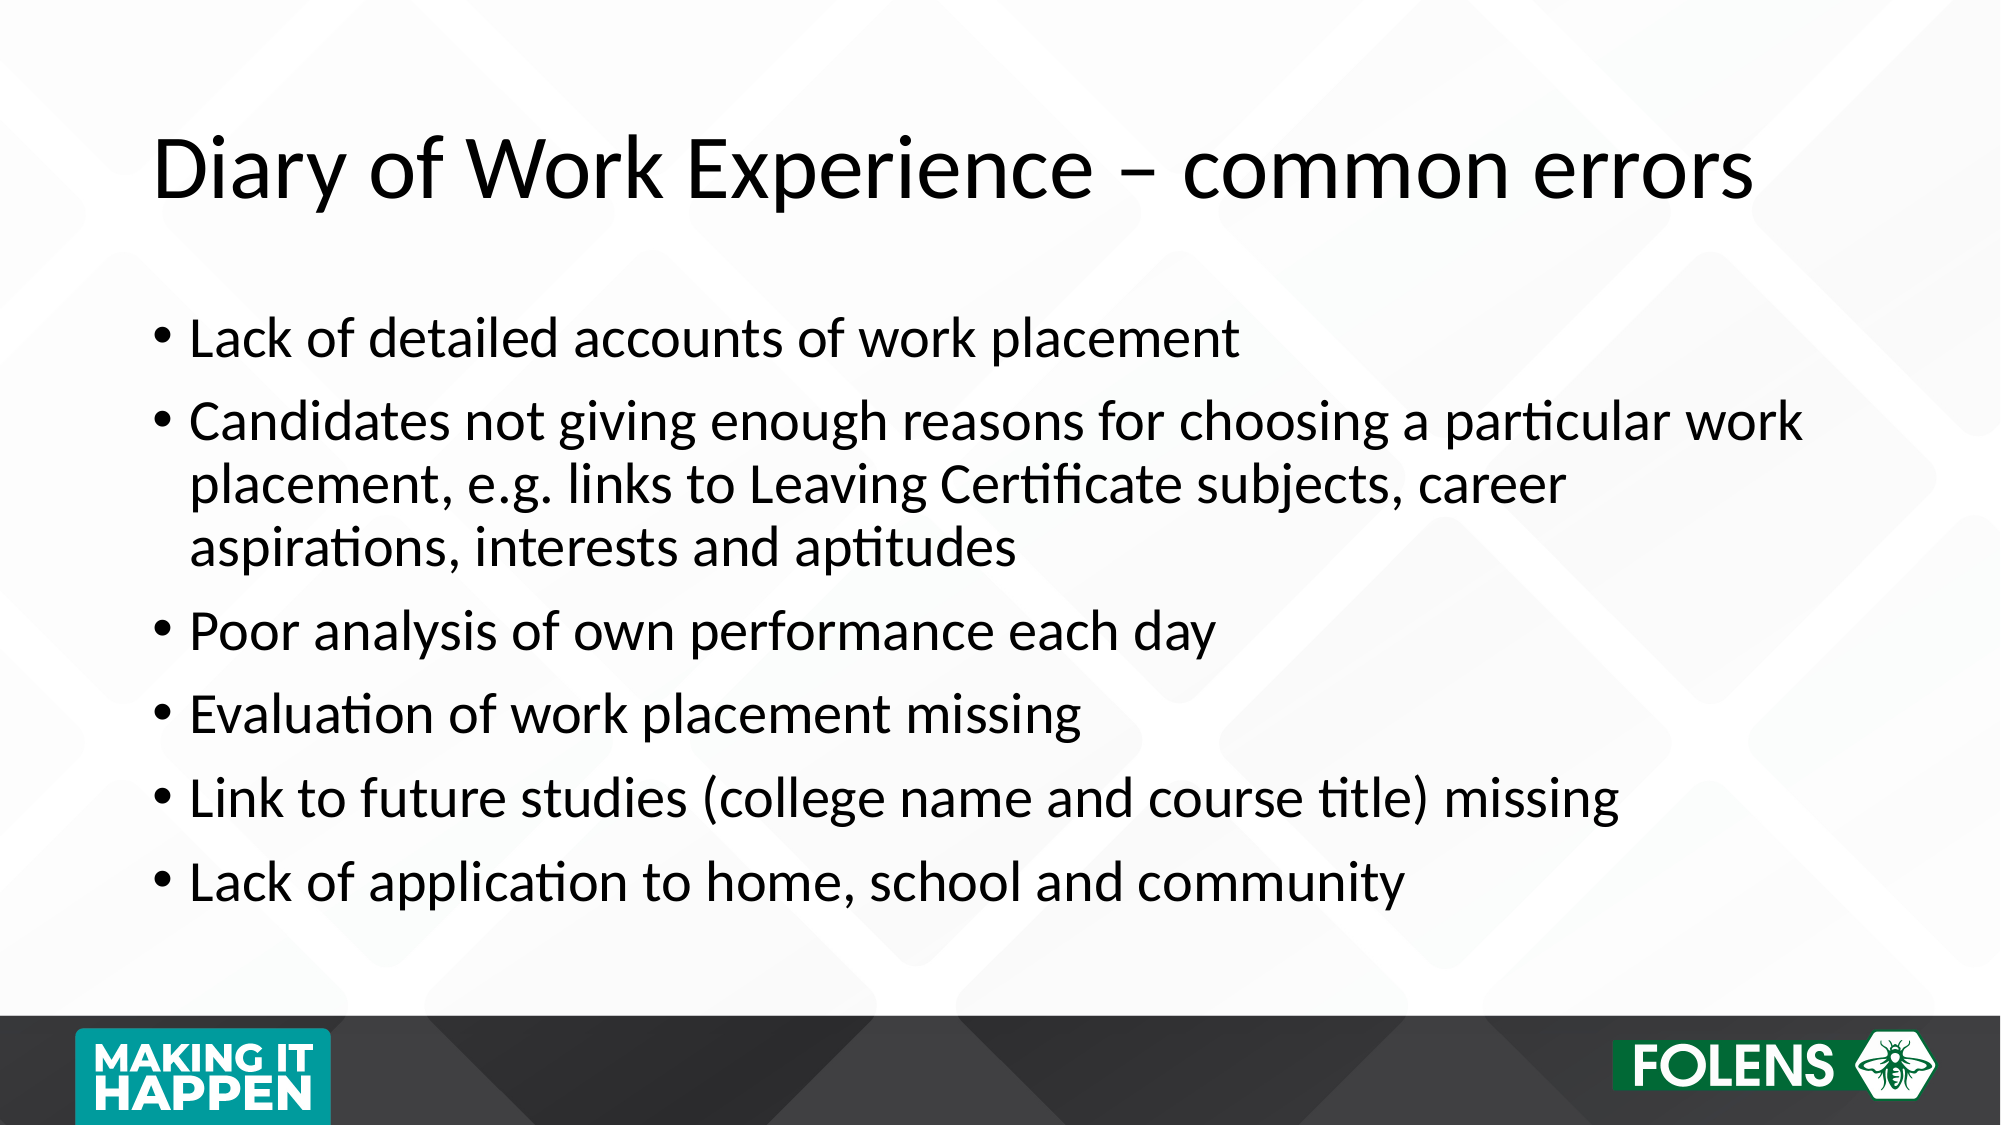

# Diary of Work Experience – common errors
Lack of detailed accounts of work placement
Candidates not giving enough reasons for choosing a particular work placement, e.g. links to Leaving Certificate subjects, career aspirations, interests and aptitudes
Poor analysis of own performance each day
Evaluation of work placement missing
Link to future studies (college name and course title) missing
Lack of application to home, school and community